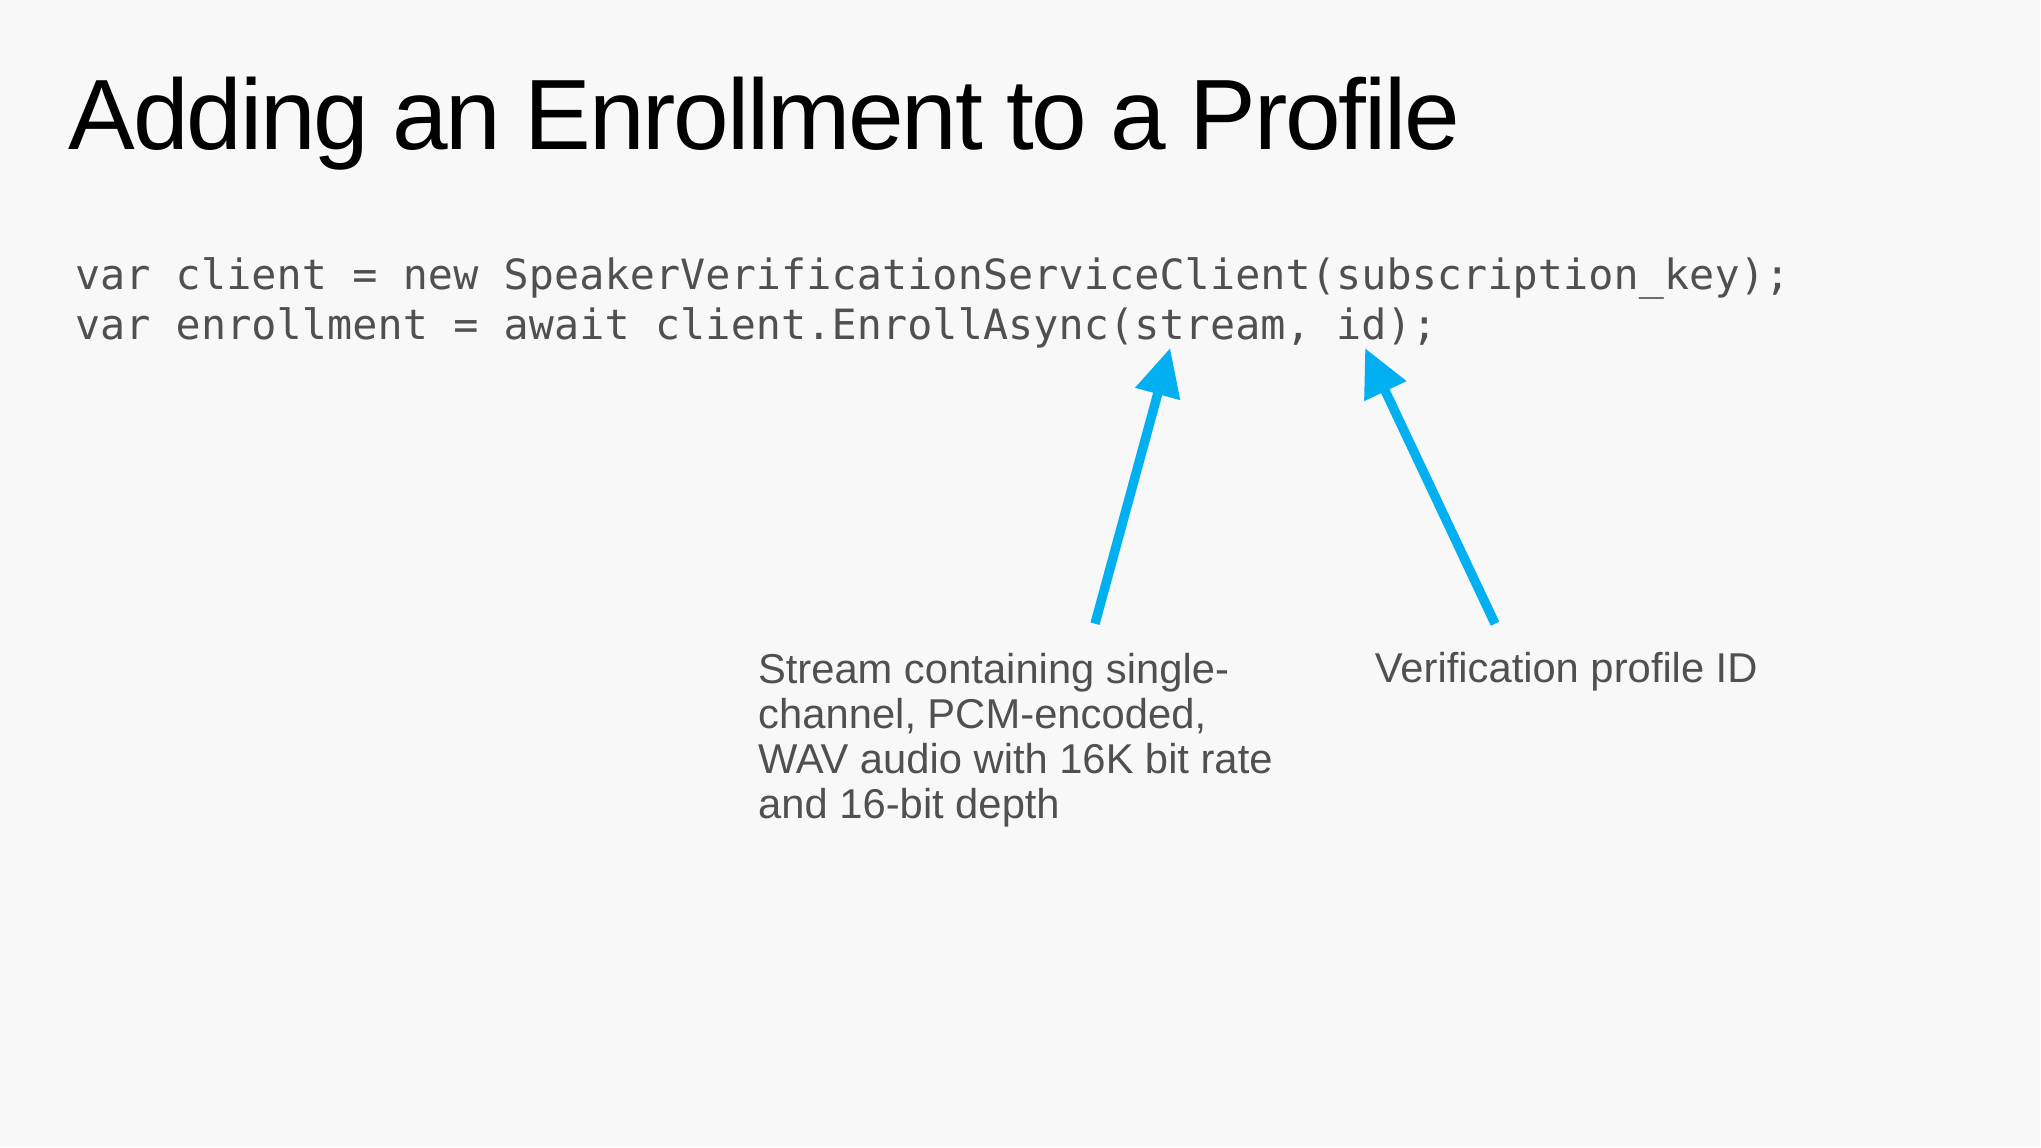

# Adding an Enrollment to a Profile
var client = new SpeakerVerificationServiceClient(subscription_key);
var enrollment = await client.EnrollAsync(stream, id);
Stream containing single-channel, PCM-encoded, WAV audio with 16K bit rate and 16-bit depth
Verification profile ID